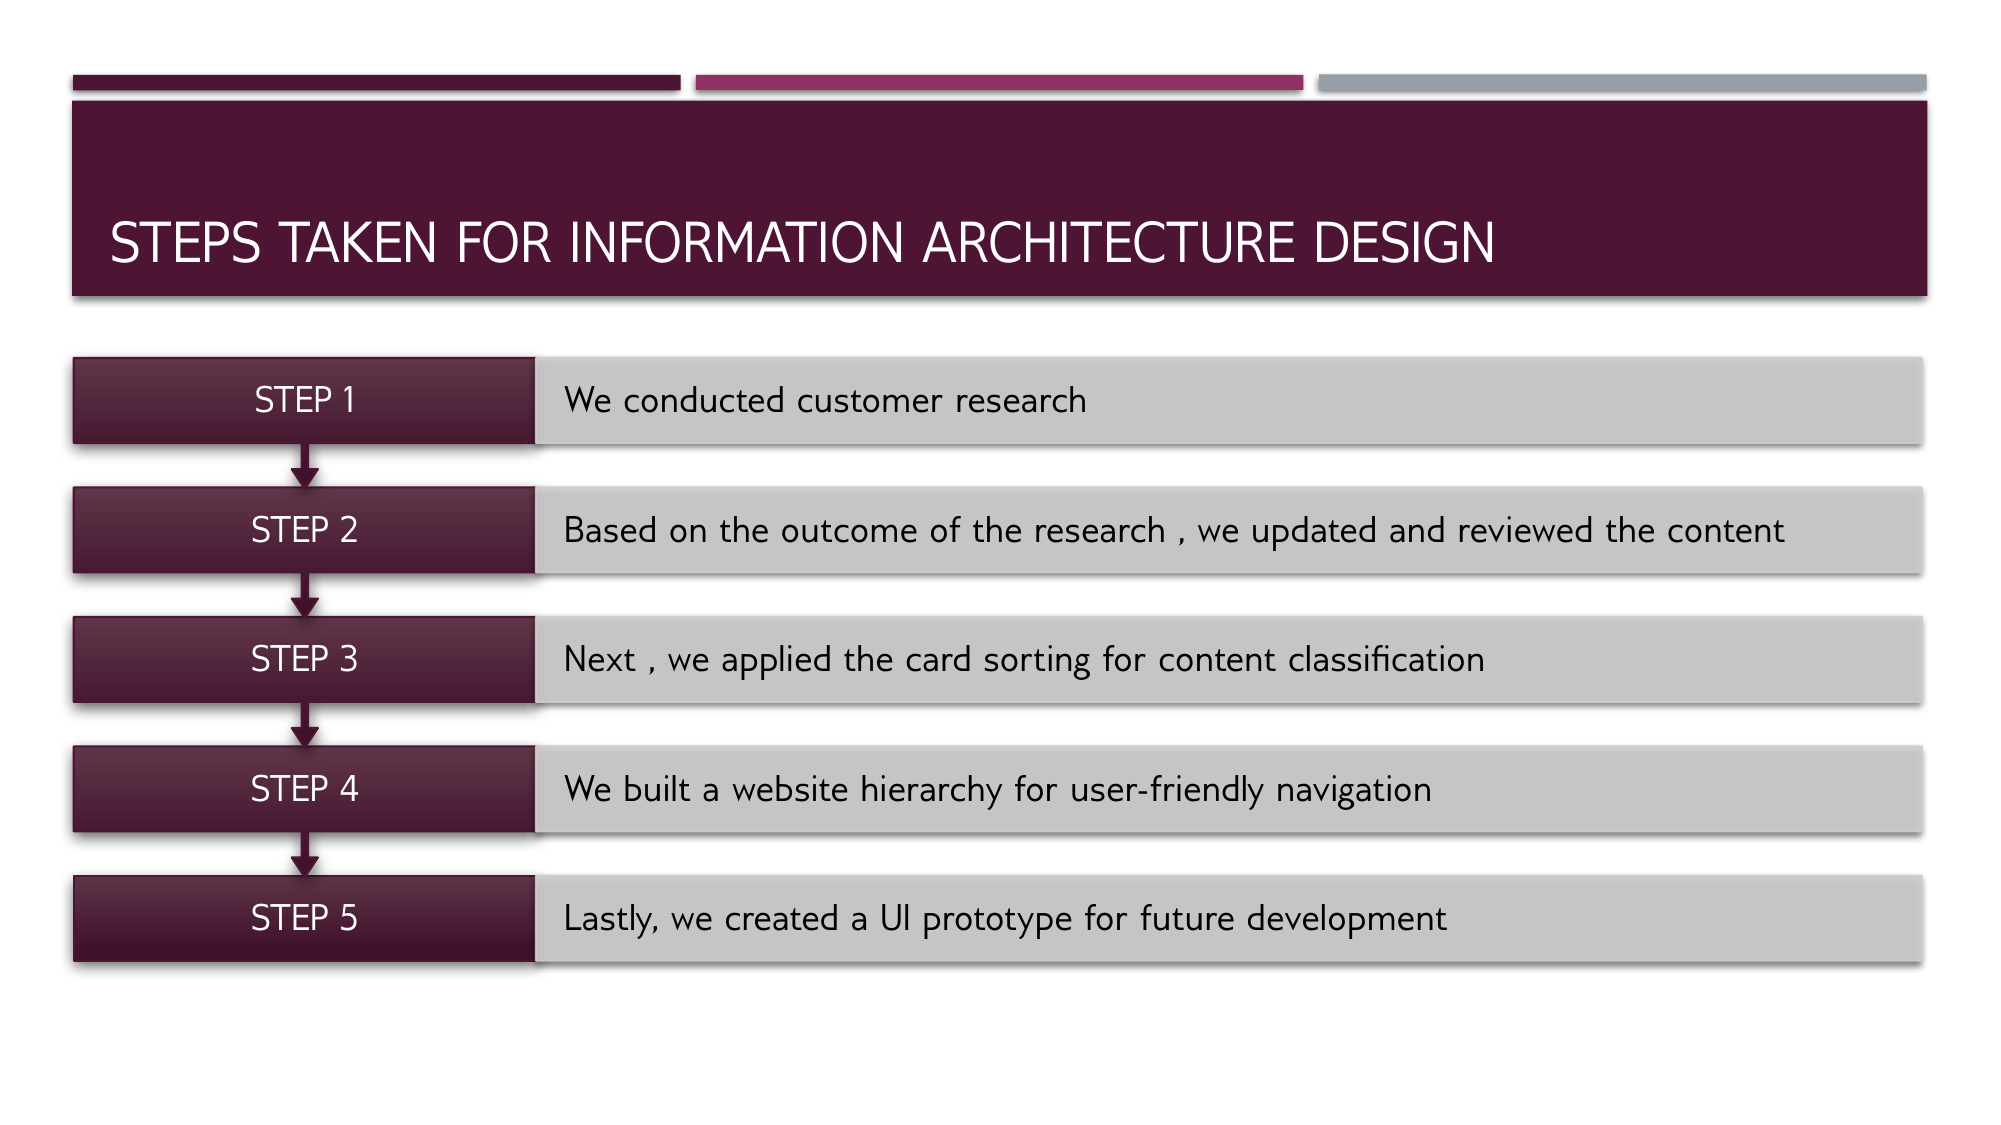

# Steps Taken for Information Architecture Design
STEP 5
Lastly, we created a UI prototype for future development
STEP 4
We built a website hierarchy for user-friendly navigation
STEP 3
Next , we applied the card sorting for content classification
STEP 2
Based on the outcome of the research , we updated and reviewed the content
STEP 1
We conducted customer research